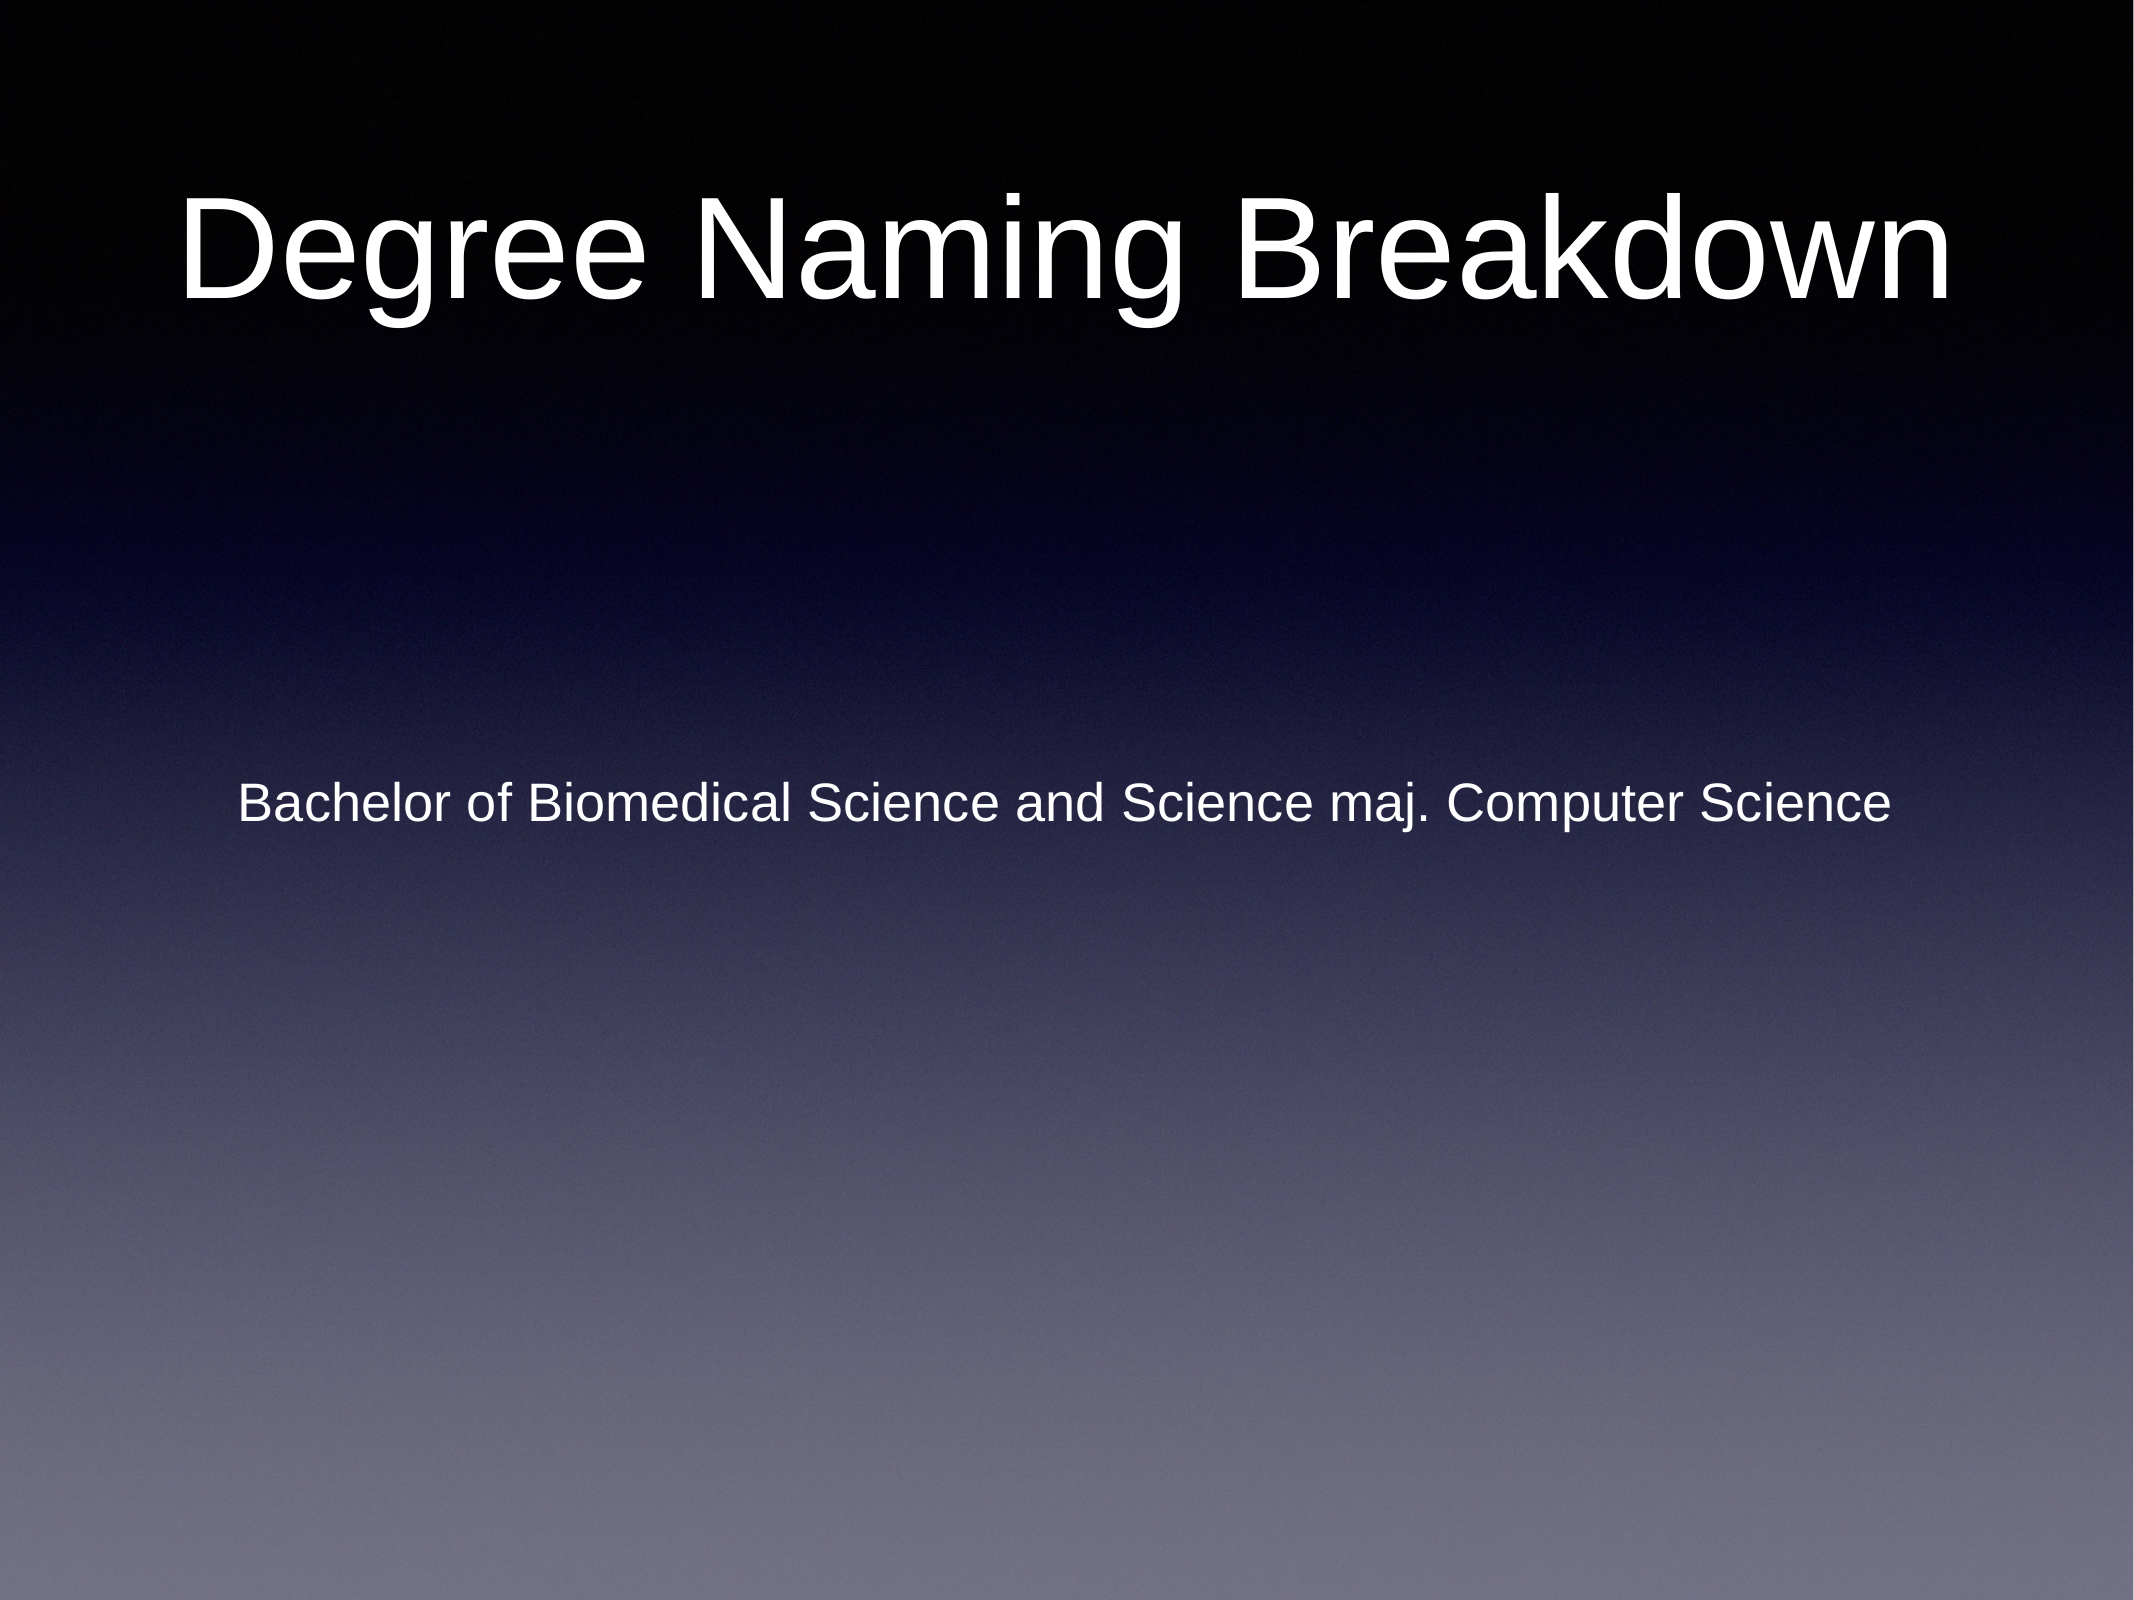

# Degree Naming Breakdown
Bachelor of Biomedical Science and Science maj. Computer Science